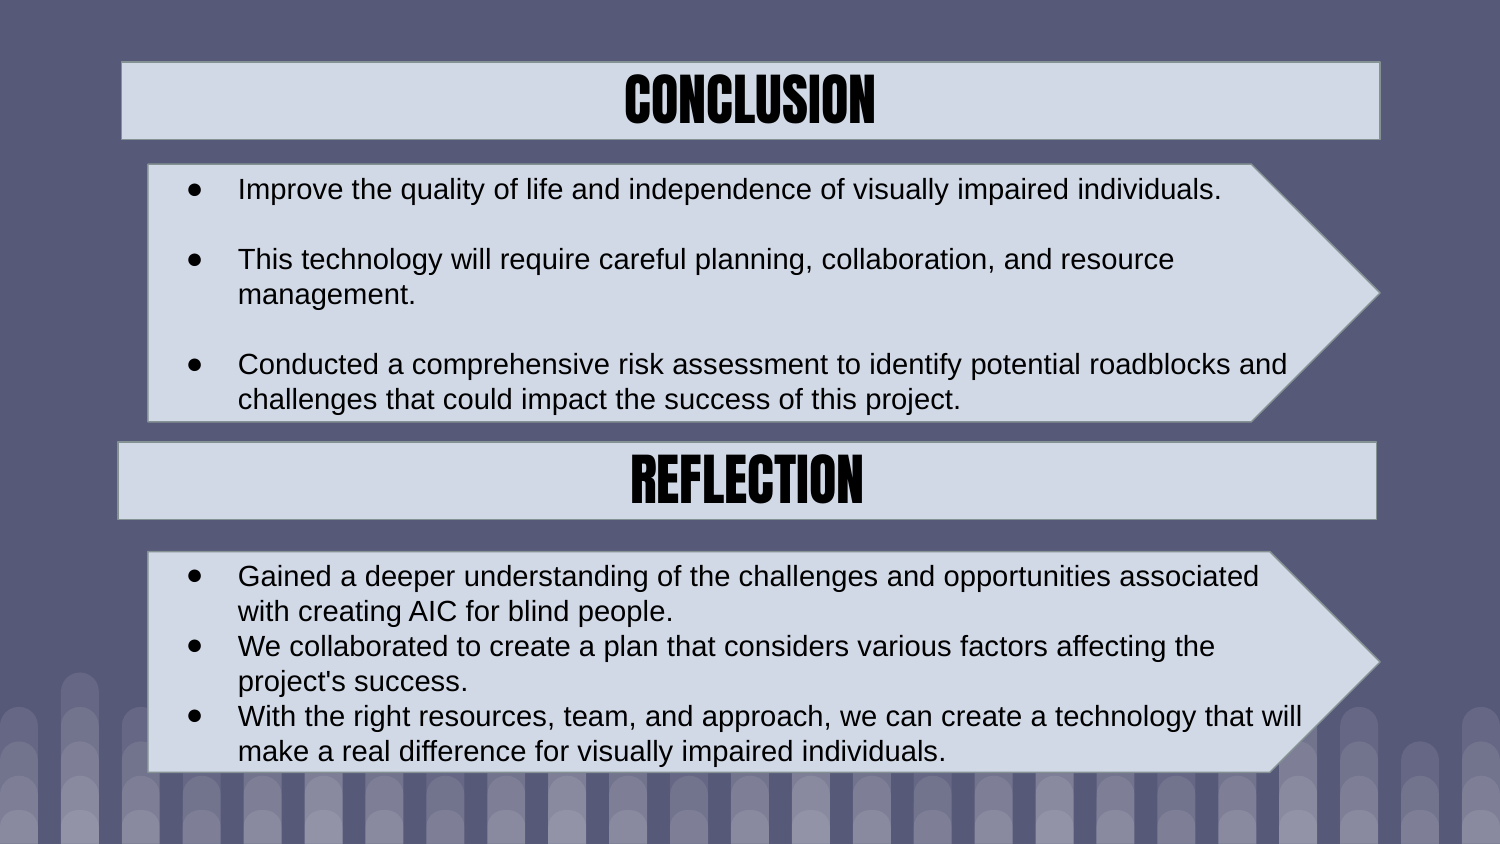

#
CONCLUSION
Improve the quality of life and independence of visually impaired individuals.

This technology will require careful planning, collaboration, and resource management.

Conducted a comprehensive risk assessment to identify potential roadblocks and challenges that could impact the success of this project.
REFLECTION
Gained a deeper understanding of the challenges and opportunities associated with creating AIC for blind people.
We collaborated to create a plan that considers various factors affecting the project's success.
With the right resources, team, and approach, we can create a technology that will make a real difference for visually impaired individuals.